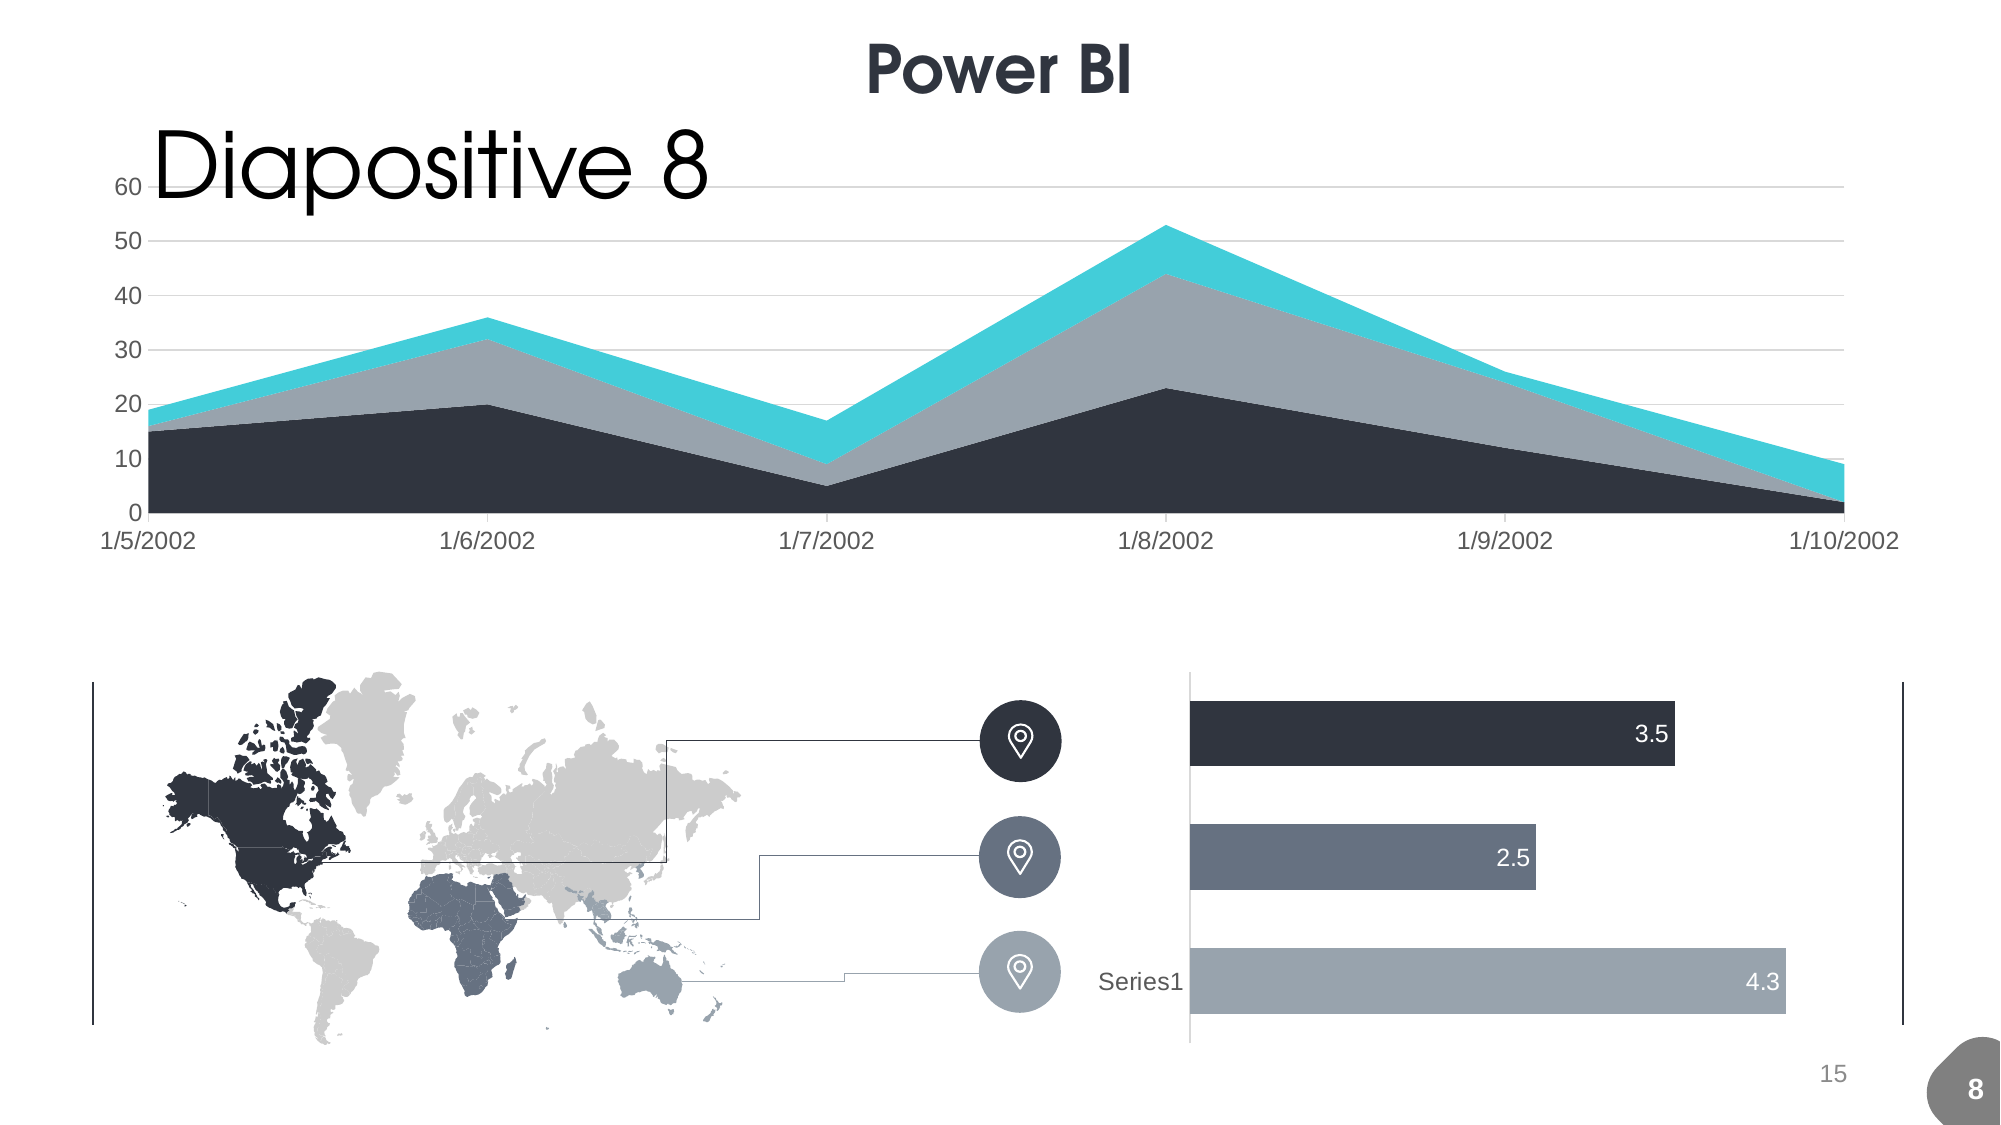

Power BI
# Diapositive 8

### Chart

| Category | Série 1 | Série 2 | Série 3 |
|---|---|---|---|
| 37261 | 15.0 | 1.0 | 3.0 |
| 37262 | 20.0 | 12.0 | 4.0 |
| 37263 | 5.0 | 4.0 | 8.0 |
| 37264 | 23.0 | 21.0 | 9.0 |
| 37265 | 12.0 | 12.0 | 2.0 |
| 37266 | 2.0 | 0.0 | 7.0 |

### Chart

| Category | Série 1 | Colonne2 | Colonne1 |
|---|---|---|---|
|  | 4.3 | None | None |
|  | 2.5 | None | None |
|  | 3.5 | None | None |

15
8